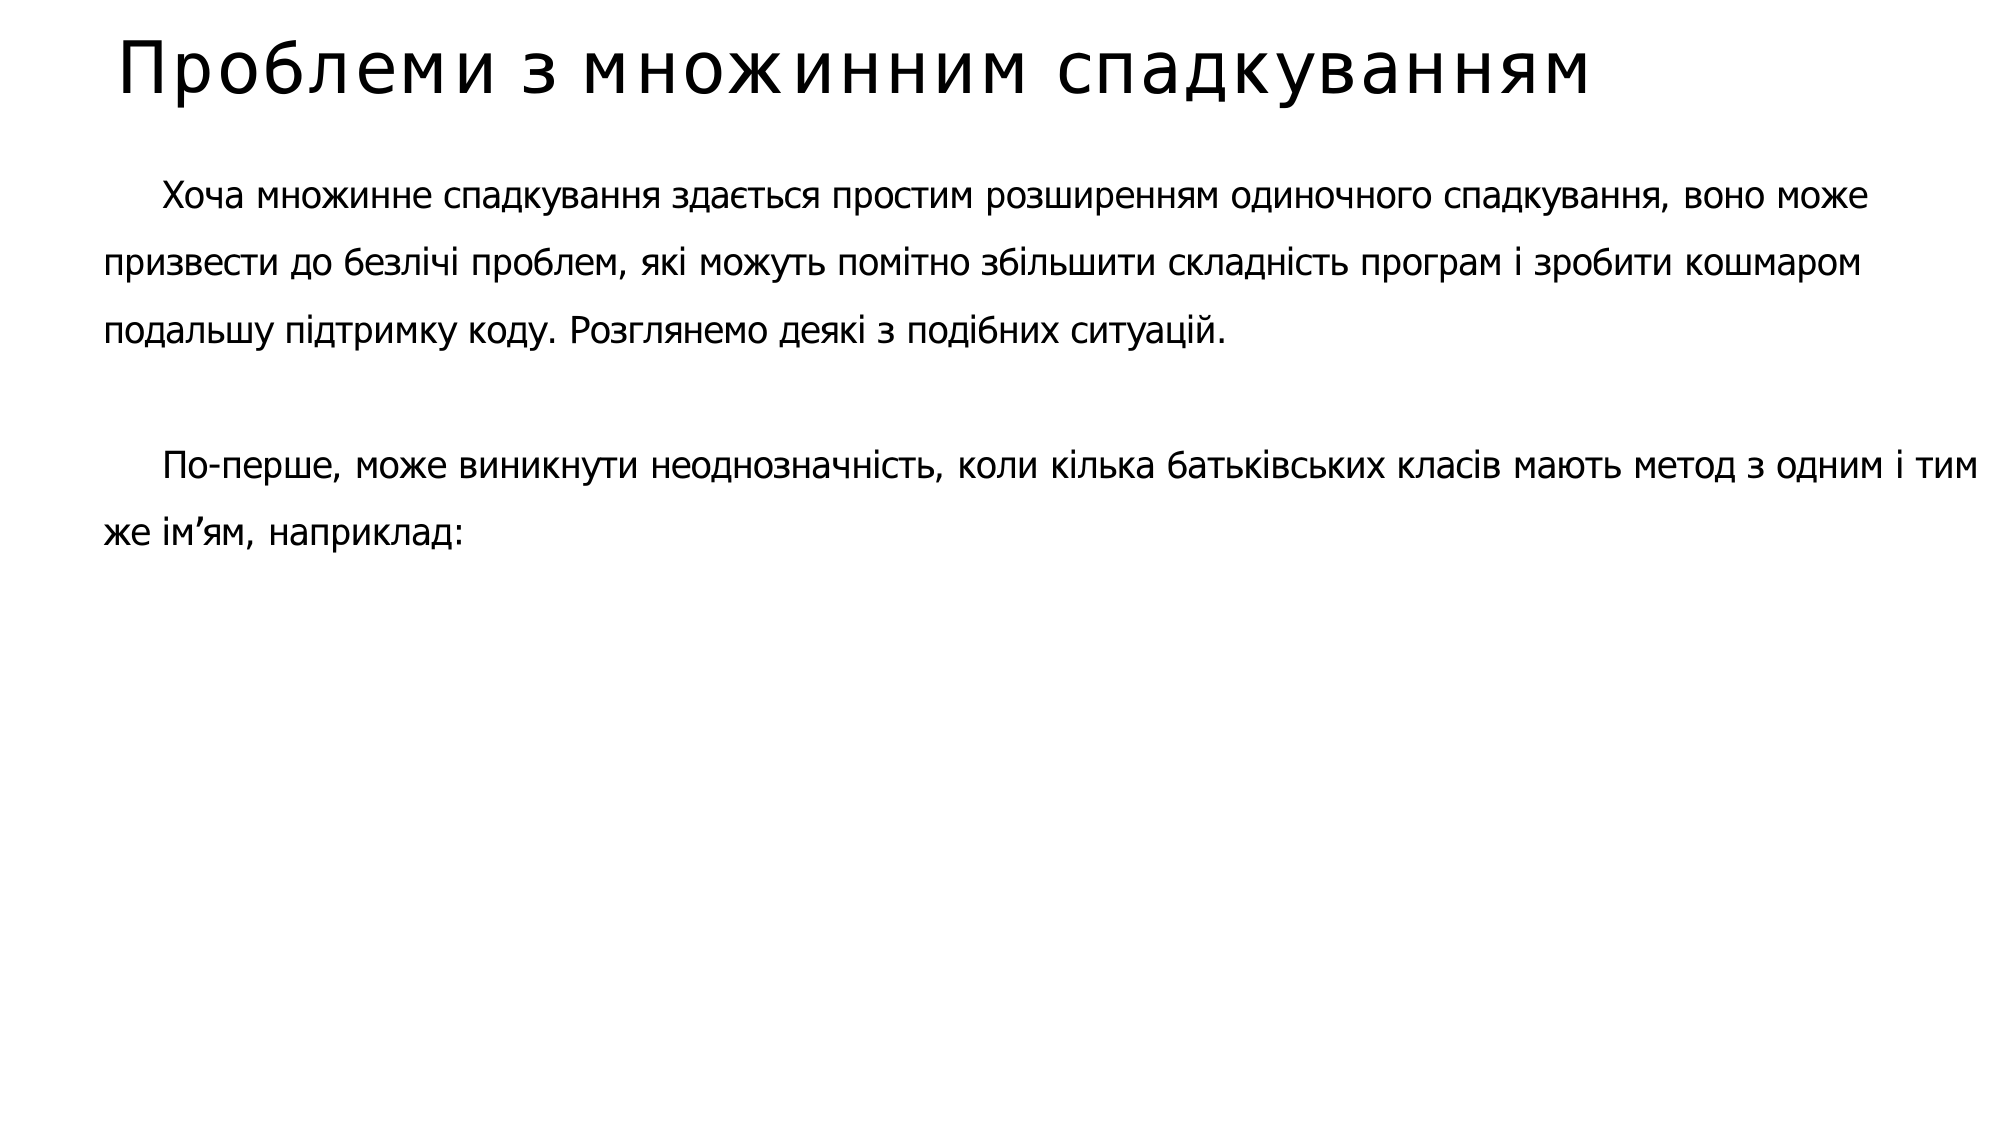

# Проблеми з множинним спадкуванням
Хоча множинне спадкування здається простим розширенням одиночного спадкування, воно може призвести до безлічі проблем, які можуть помітно збільшити складність програм і зробити кошмаром подальшу підтримку коду. Розглянемо деякі з подібних ситуацій.

По-перше, може виникнути неоднозначність, коли кілька батьківських класів мають метод з одним і тим же ім’ям, наприклад: